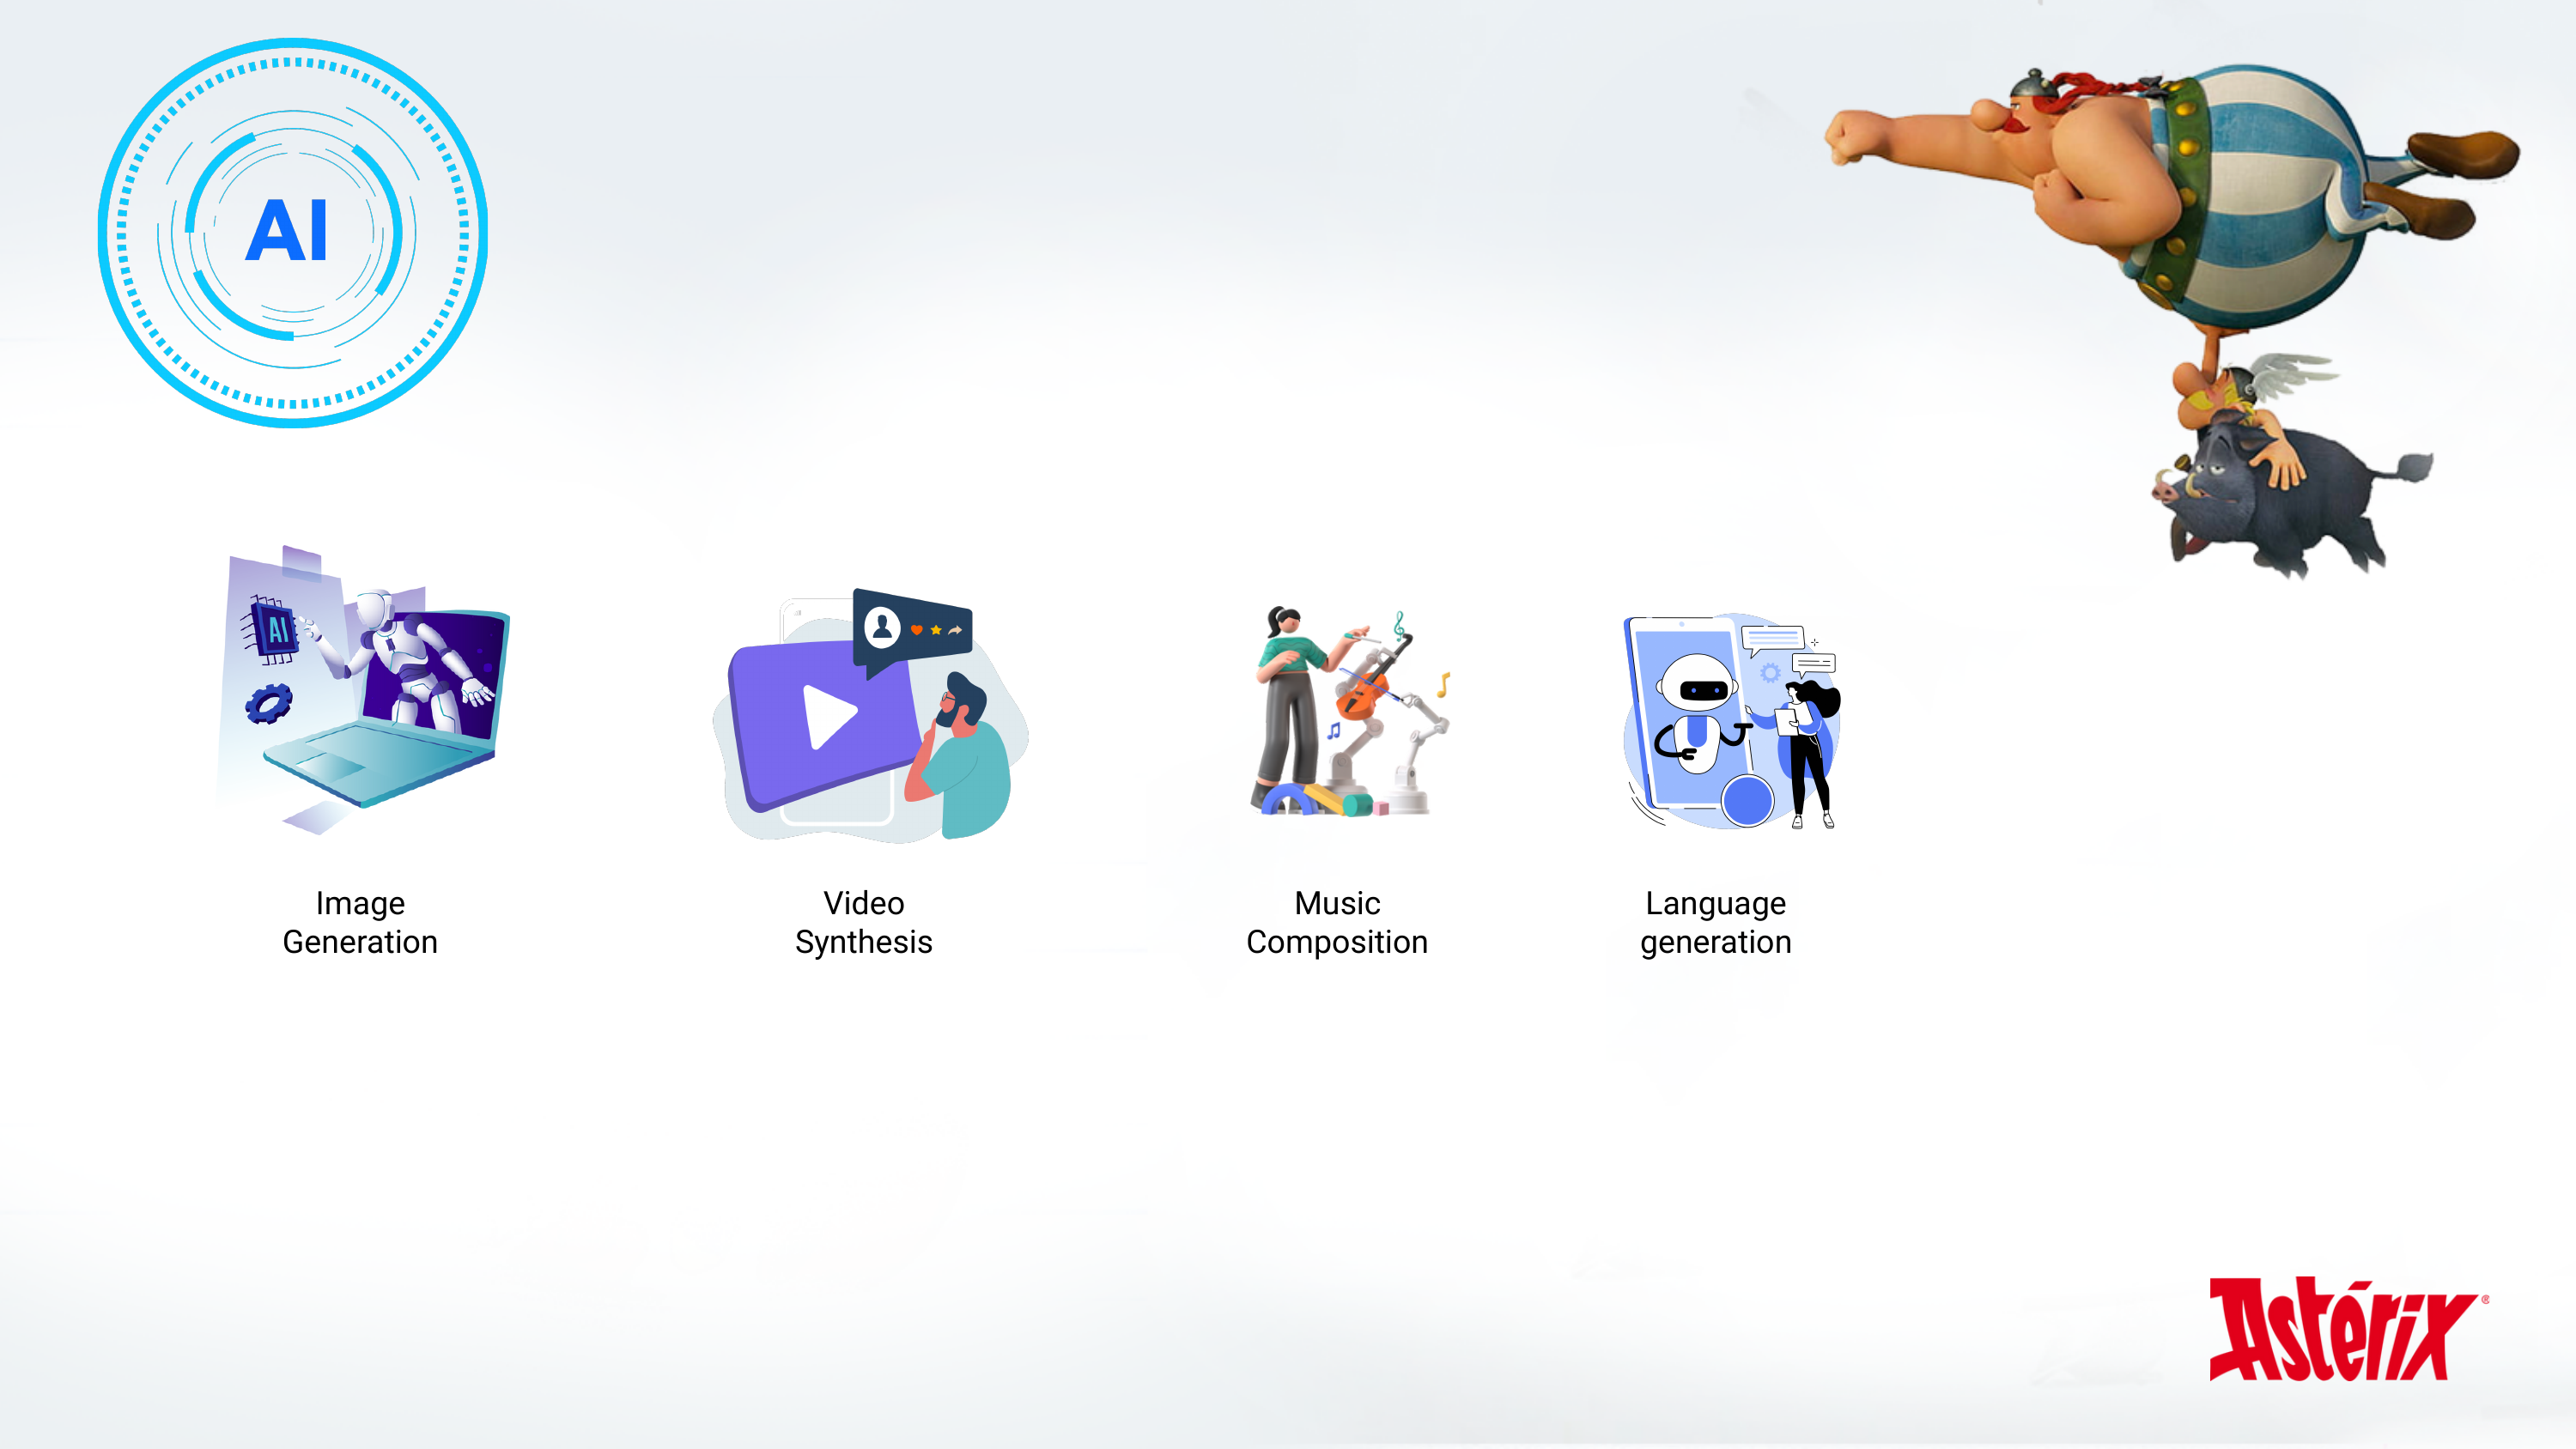

Image Generation
Video Synthesis
Music Composition
Language generation